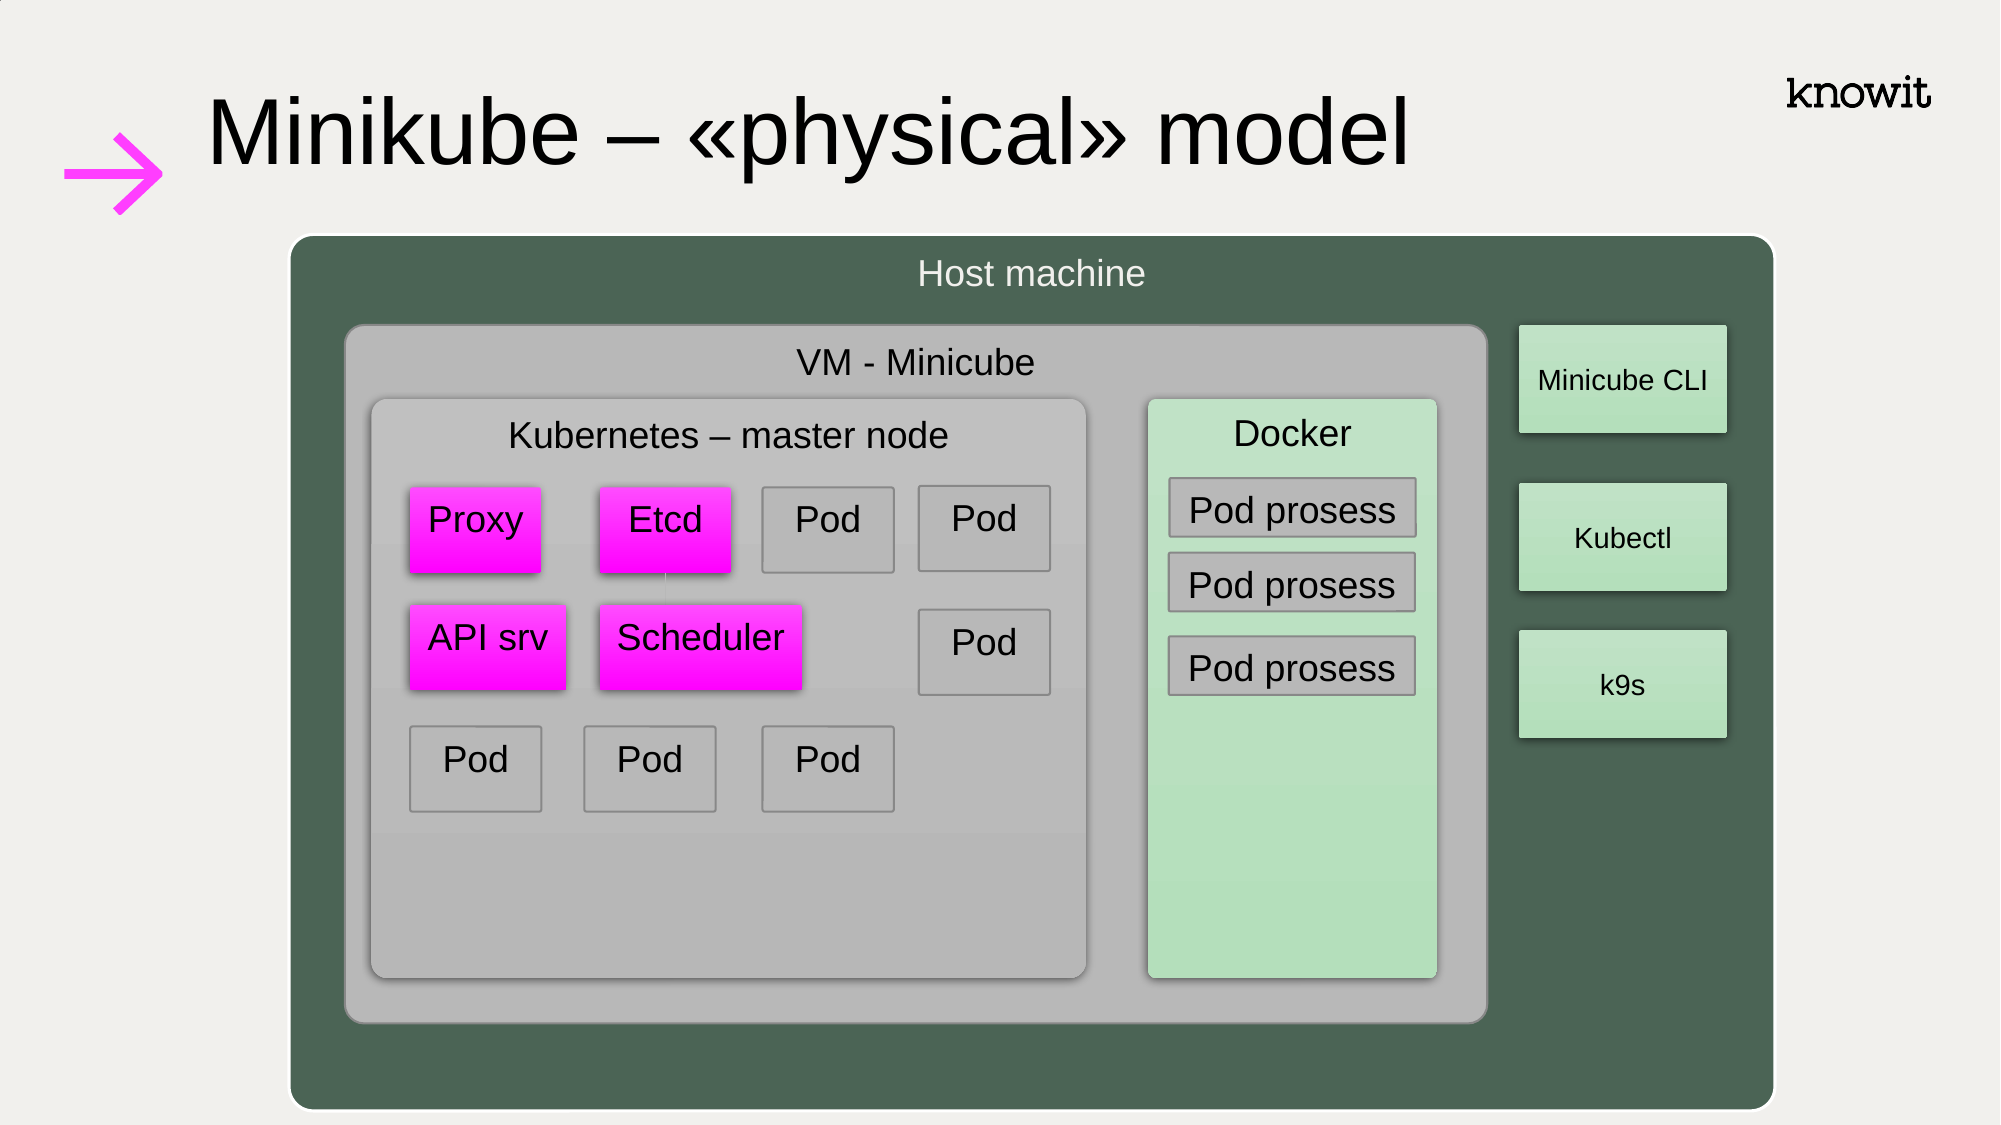

# Minikube – «physical» model
Host machine
VM - Minicube
Minicube CLI
Kubernetes – master node
Docker
Pod prosess
Kubectl
Pod
Pod
Etcd
Proxy
Pod prosess
API srv
Scheduler
Pod
k9s
Pod prosess
Pod
Pod
Pod